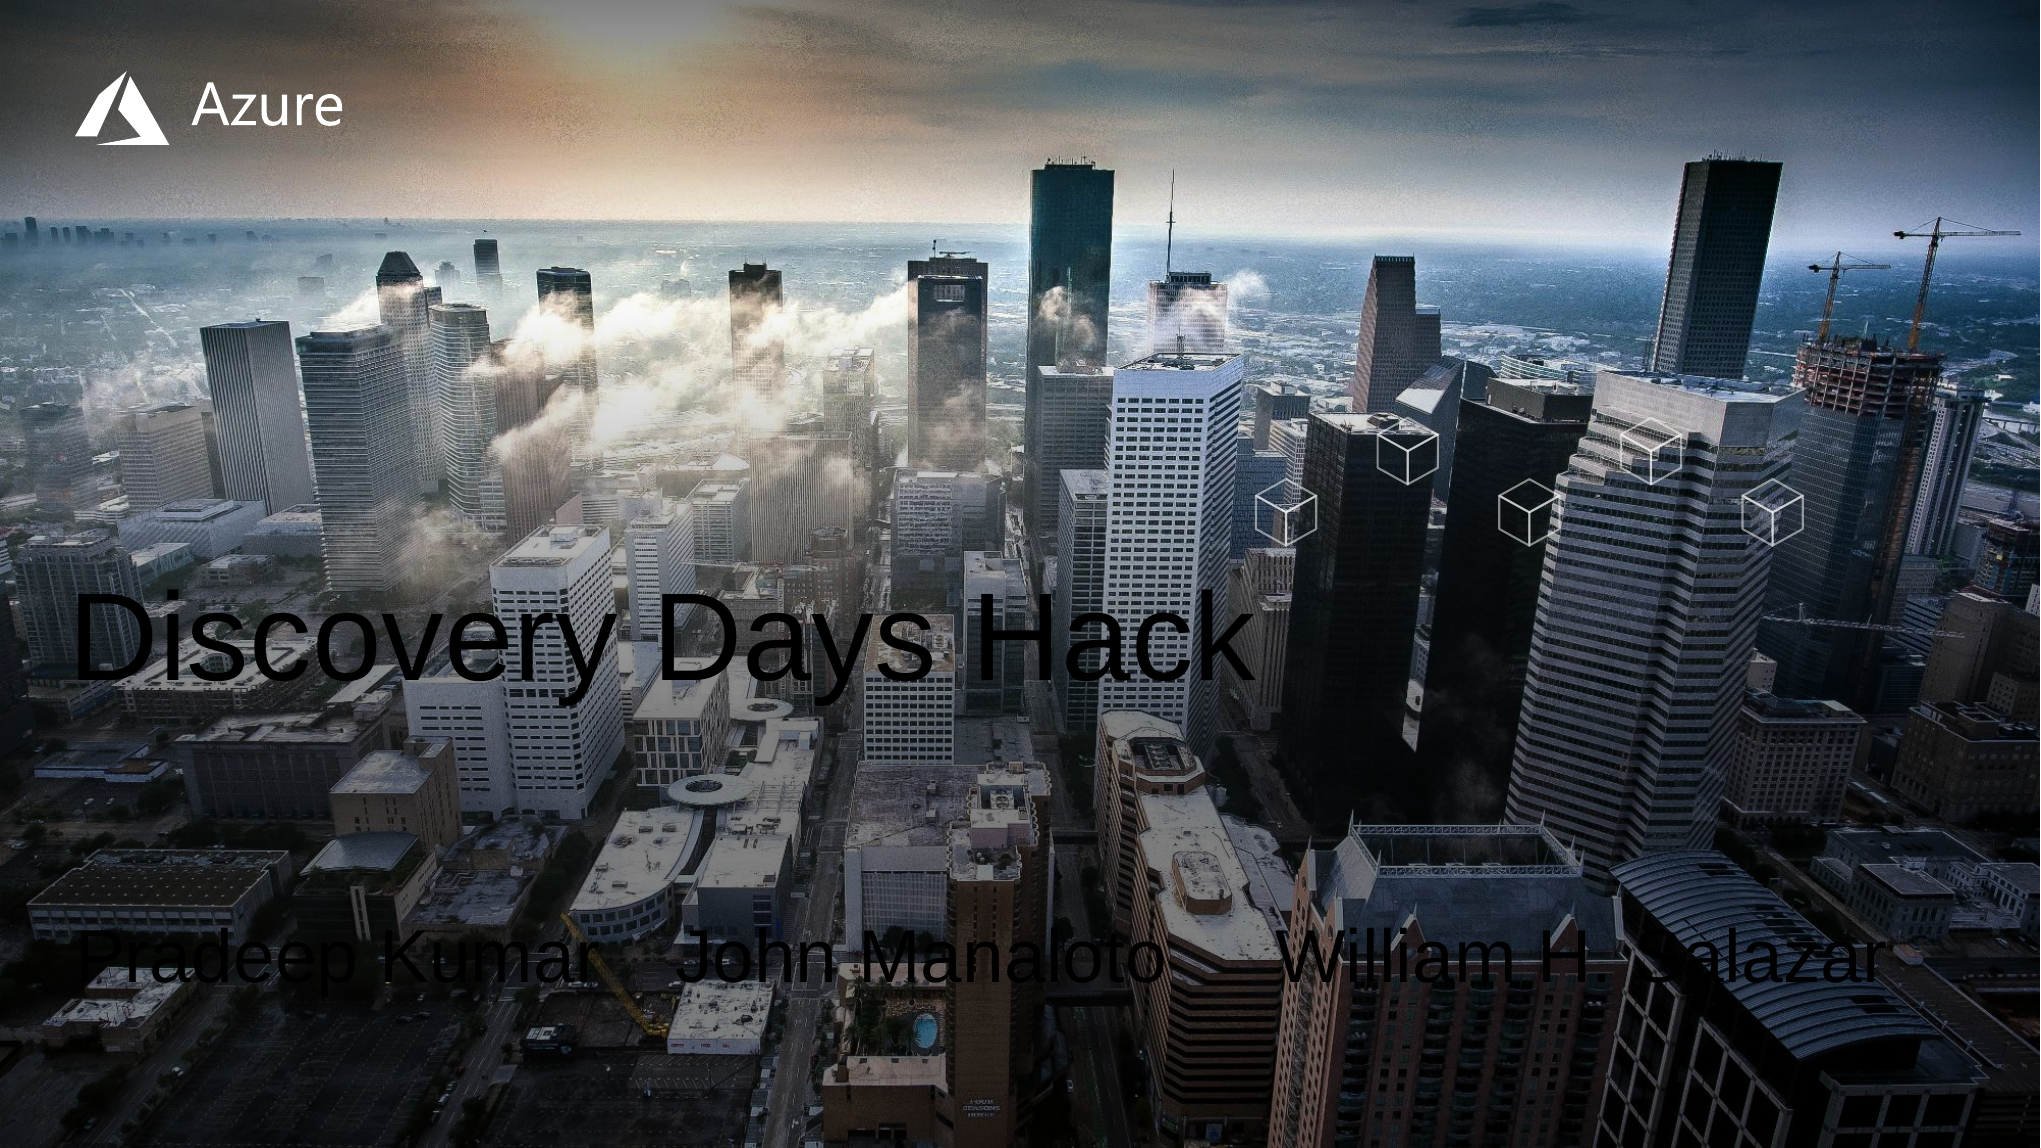

# Discovery Days Hack
Pradeep Kumar	John Manaloto	William H. Salazar